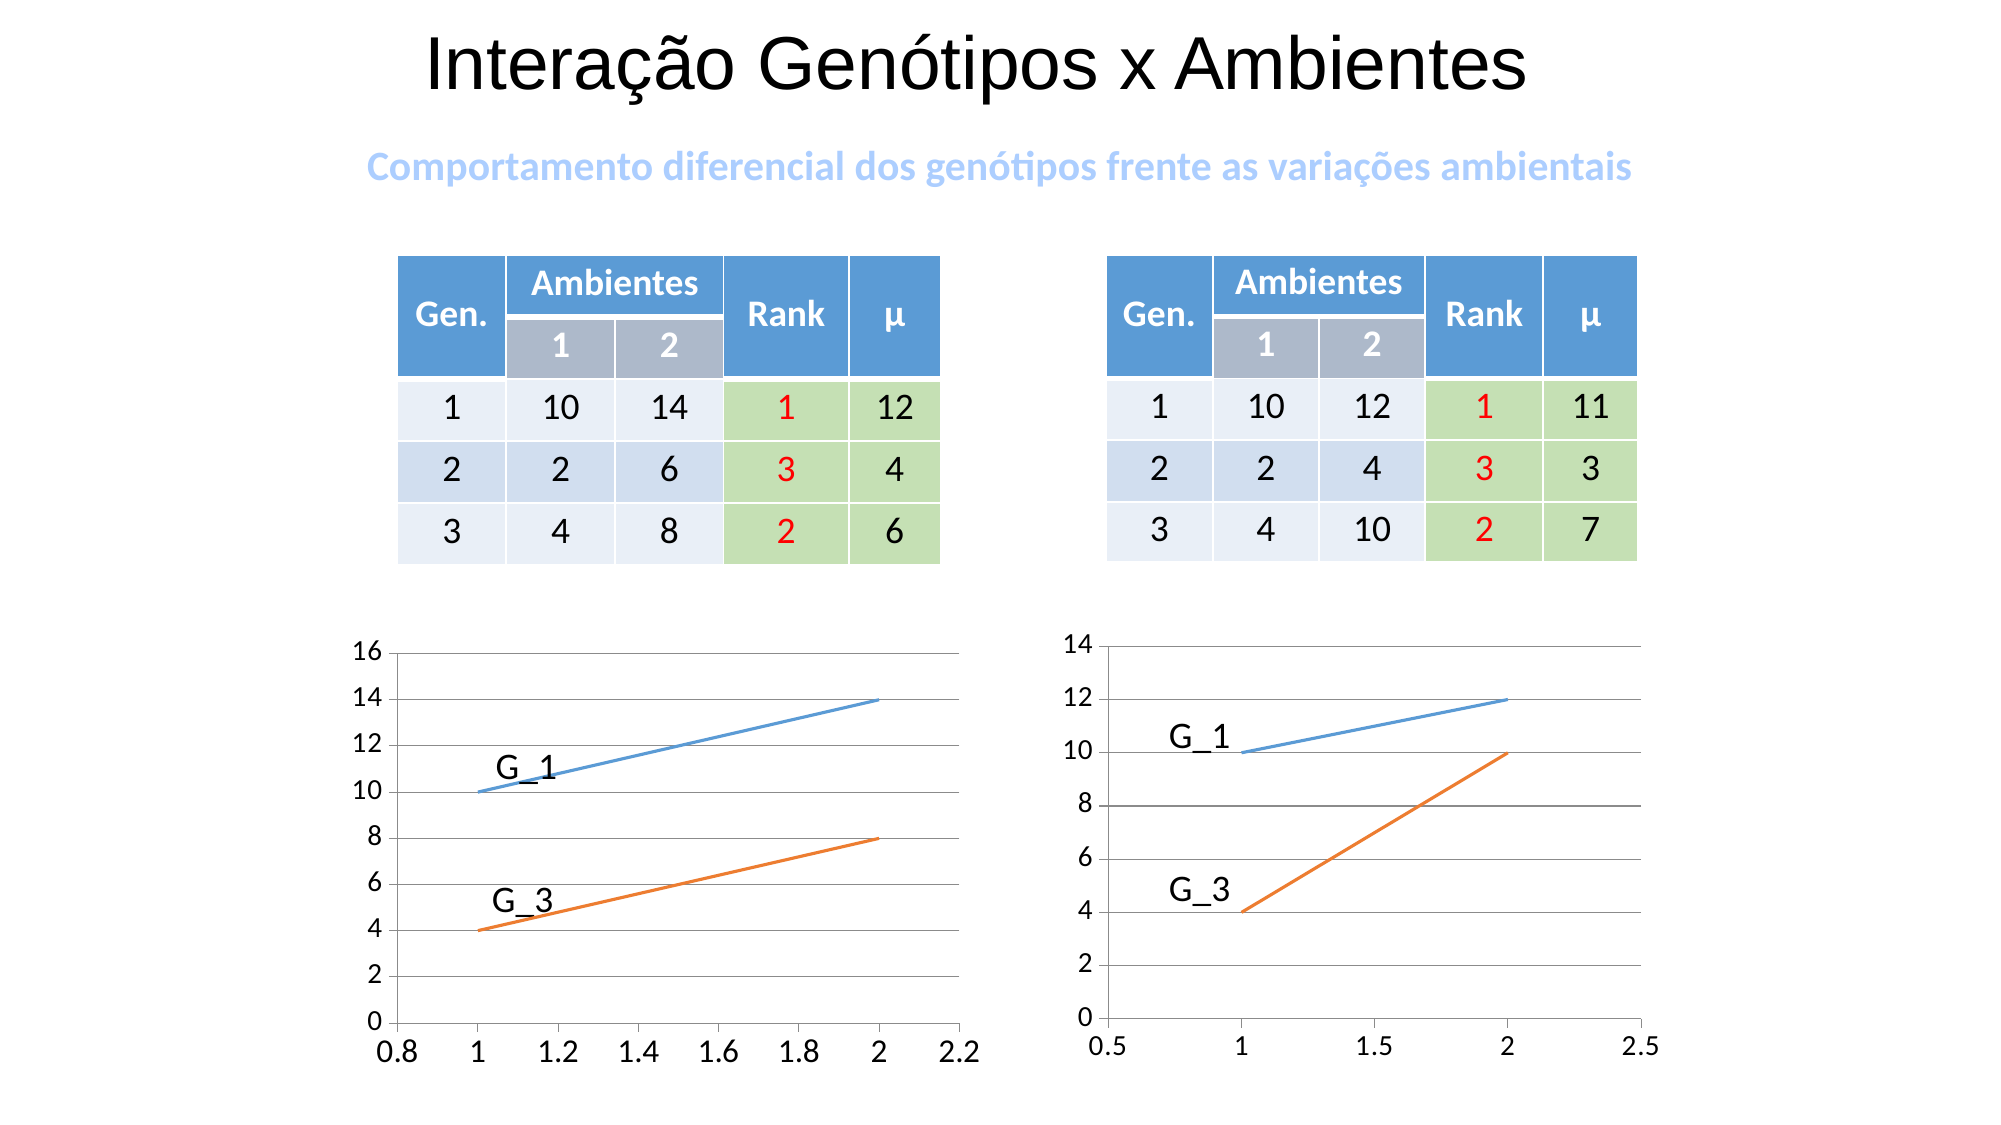

Interação Genótipos x Ambientes
Comportamento diferencial dos genótipos frente as variações ambientais
| Gen. | Ambientes |  | Rank | µ |
| --- | --- | --- | --- | --- |
|  | 1 | 2 |  |  |
| 1 | 10 | 12 | 1 | 11 |
| 2 | 2 | 4 | 3 | 3 |
| 3 | 4 | 10 | 2 | 7 |
| Gen. | Ambientes |  | Rank | µ |
| --- | --- | --- | --- | --- |
|  | 1 | 2 |  |  |
| 1 | 10 | 14 | 1 | 12 |
| 2 | 2 | 6 | 3 | 4 |
| 3 | 4 | 8 | 2 | 6 |

### Chart

| Category |  |  |
|---|---|---|

### Chart

| Category |  |  |
|---|---|---|
G_1
G_1
G_3
G_3